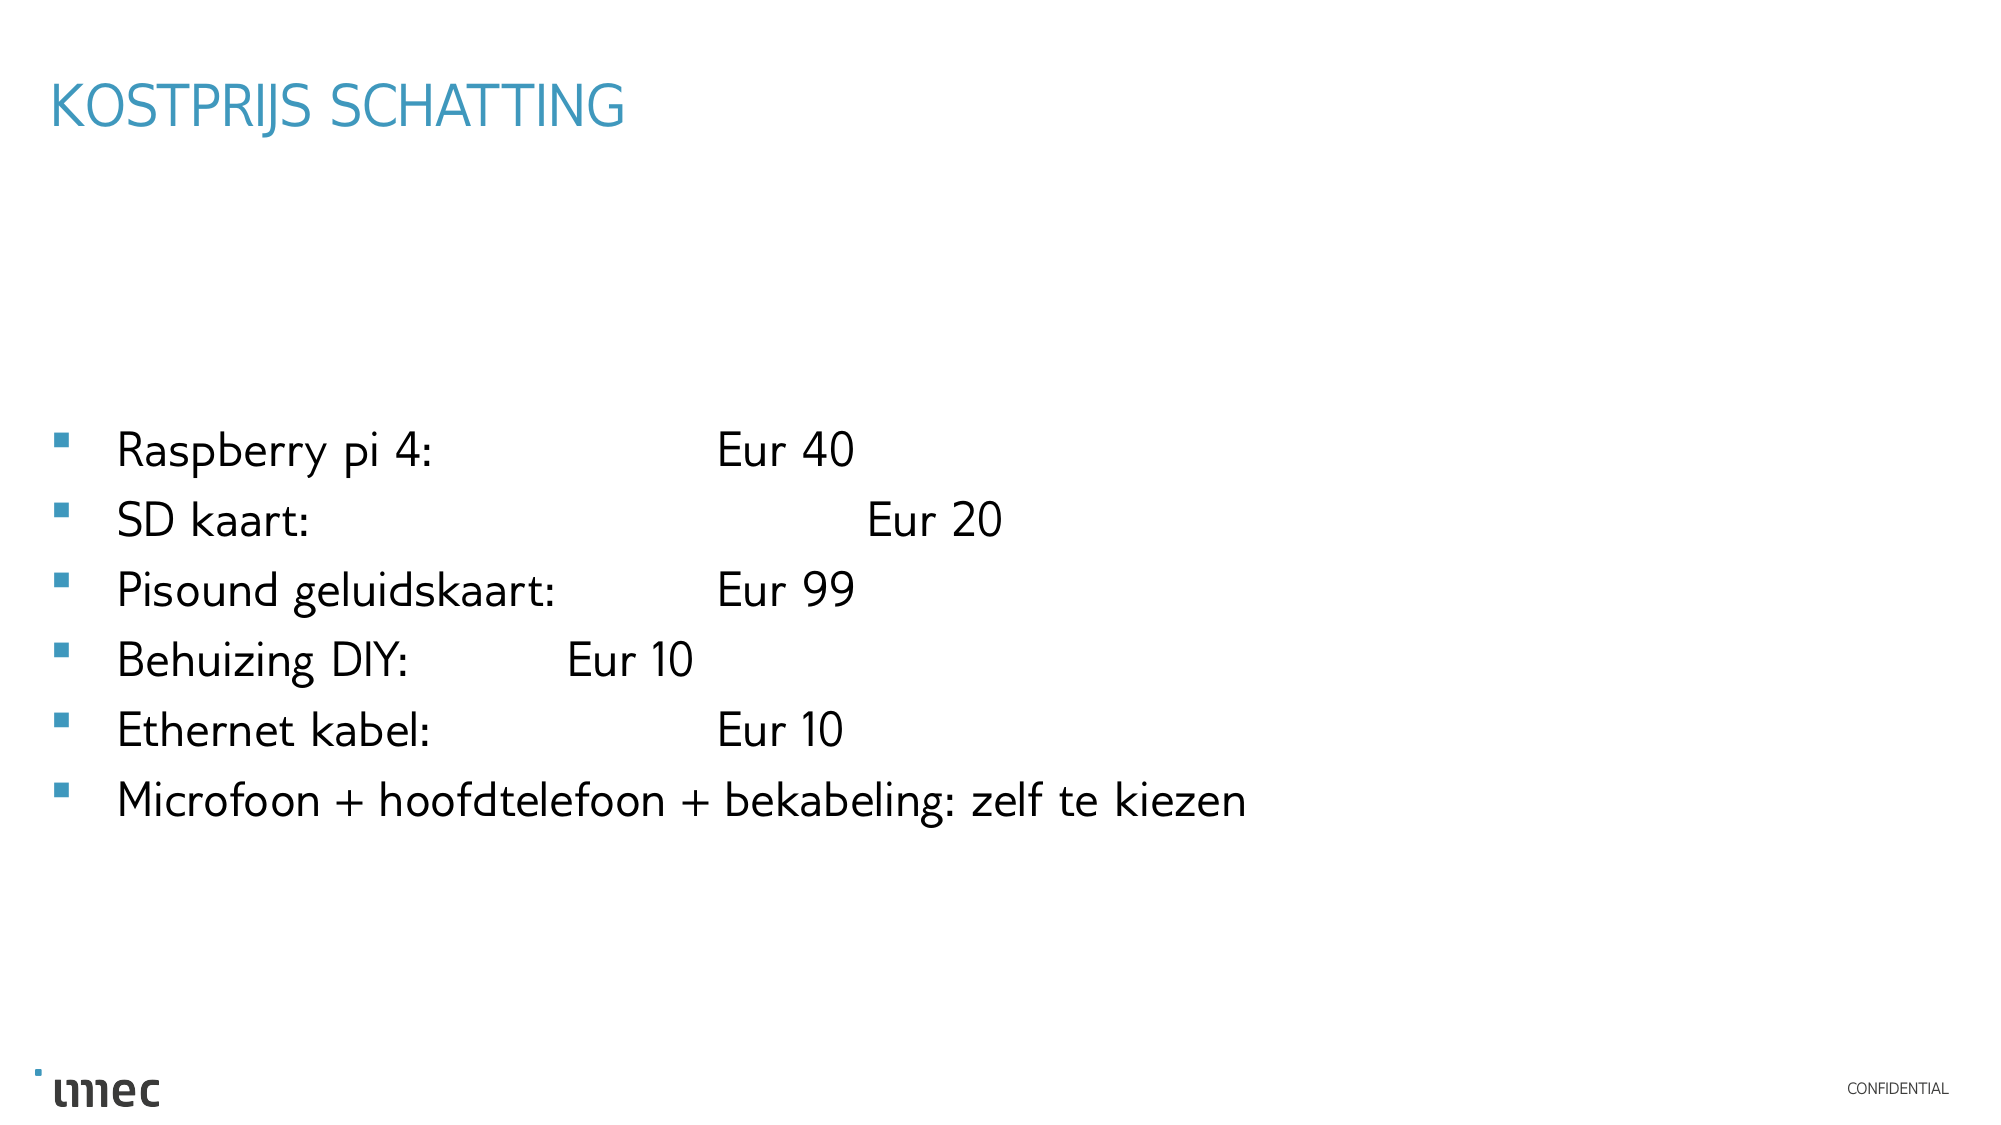

# Kostprijs schatting
Raspberry pi 4: 		Eur 40
SD kaart:				Eur 20
Pisound geluidskaart: 	Eur 99
Behuizing DIY:		Eur 10
Ethernet kabel:		Eur 10
Microfoon + hoofdtelefoon + bekabeling: zelf te kiezen